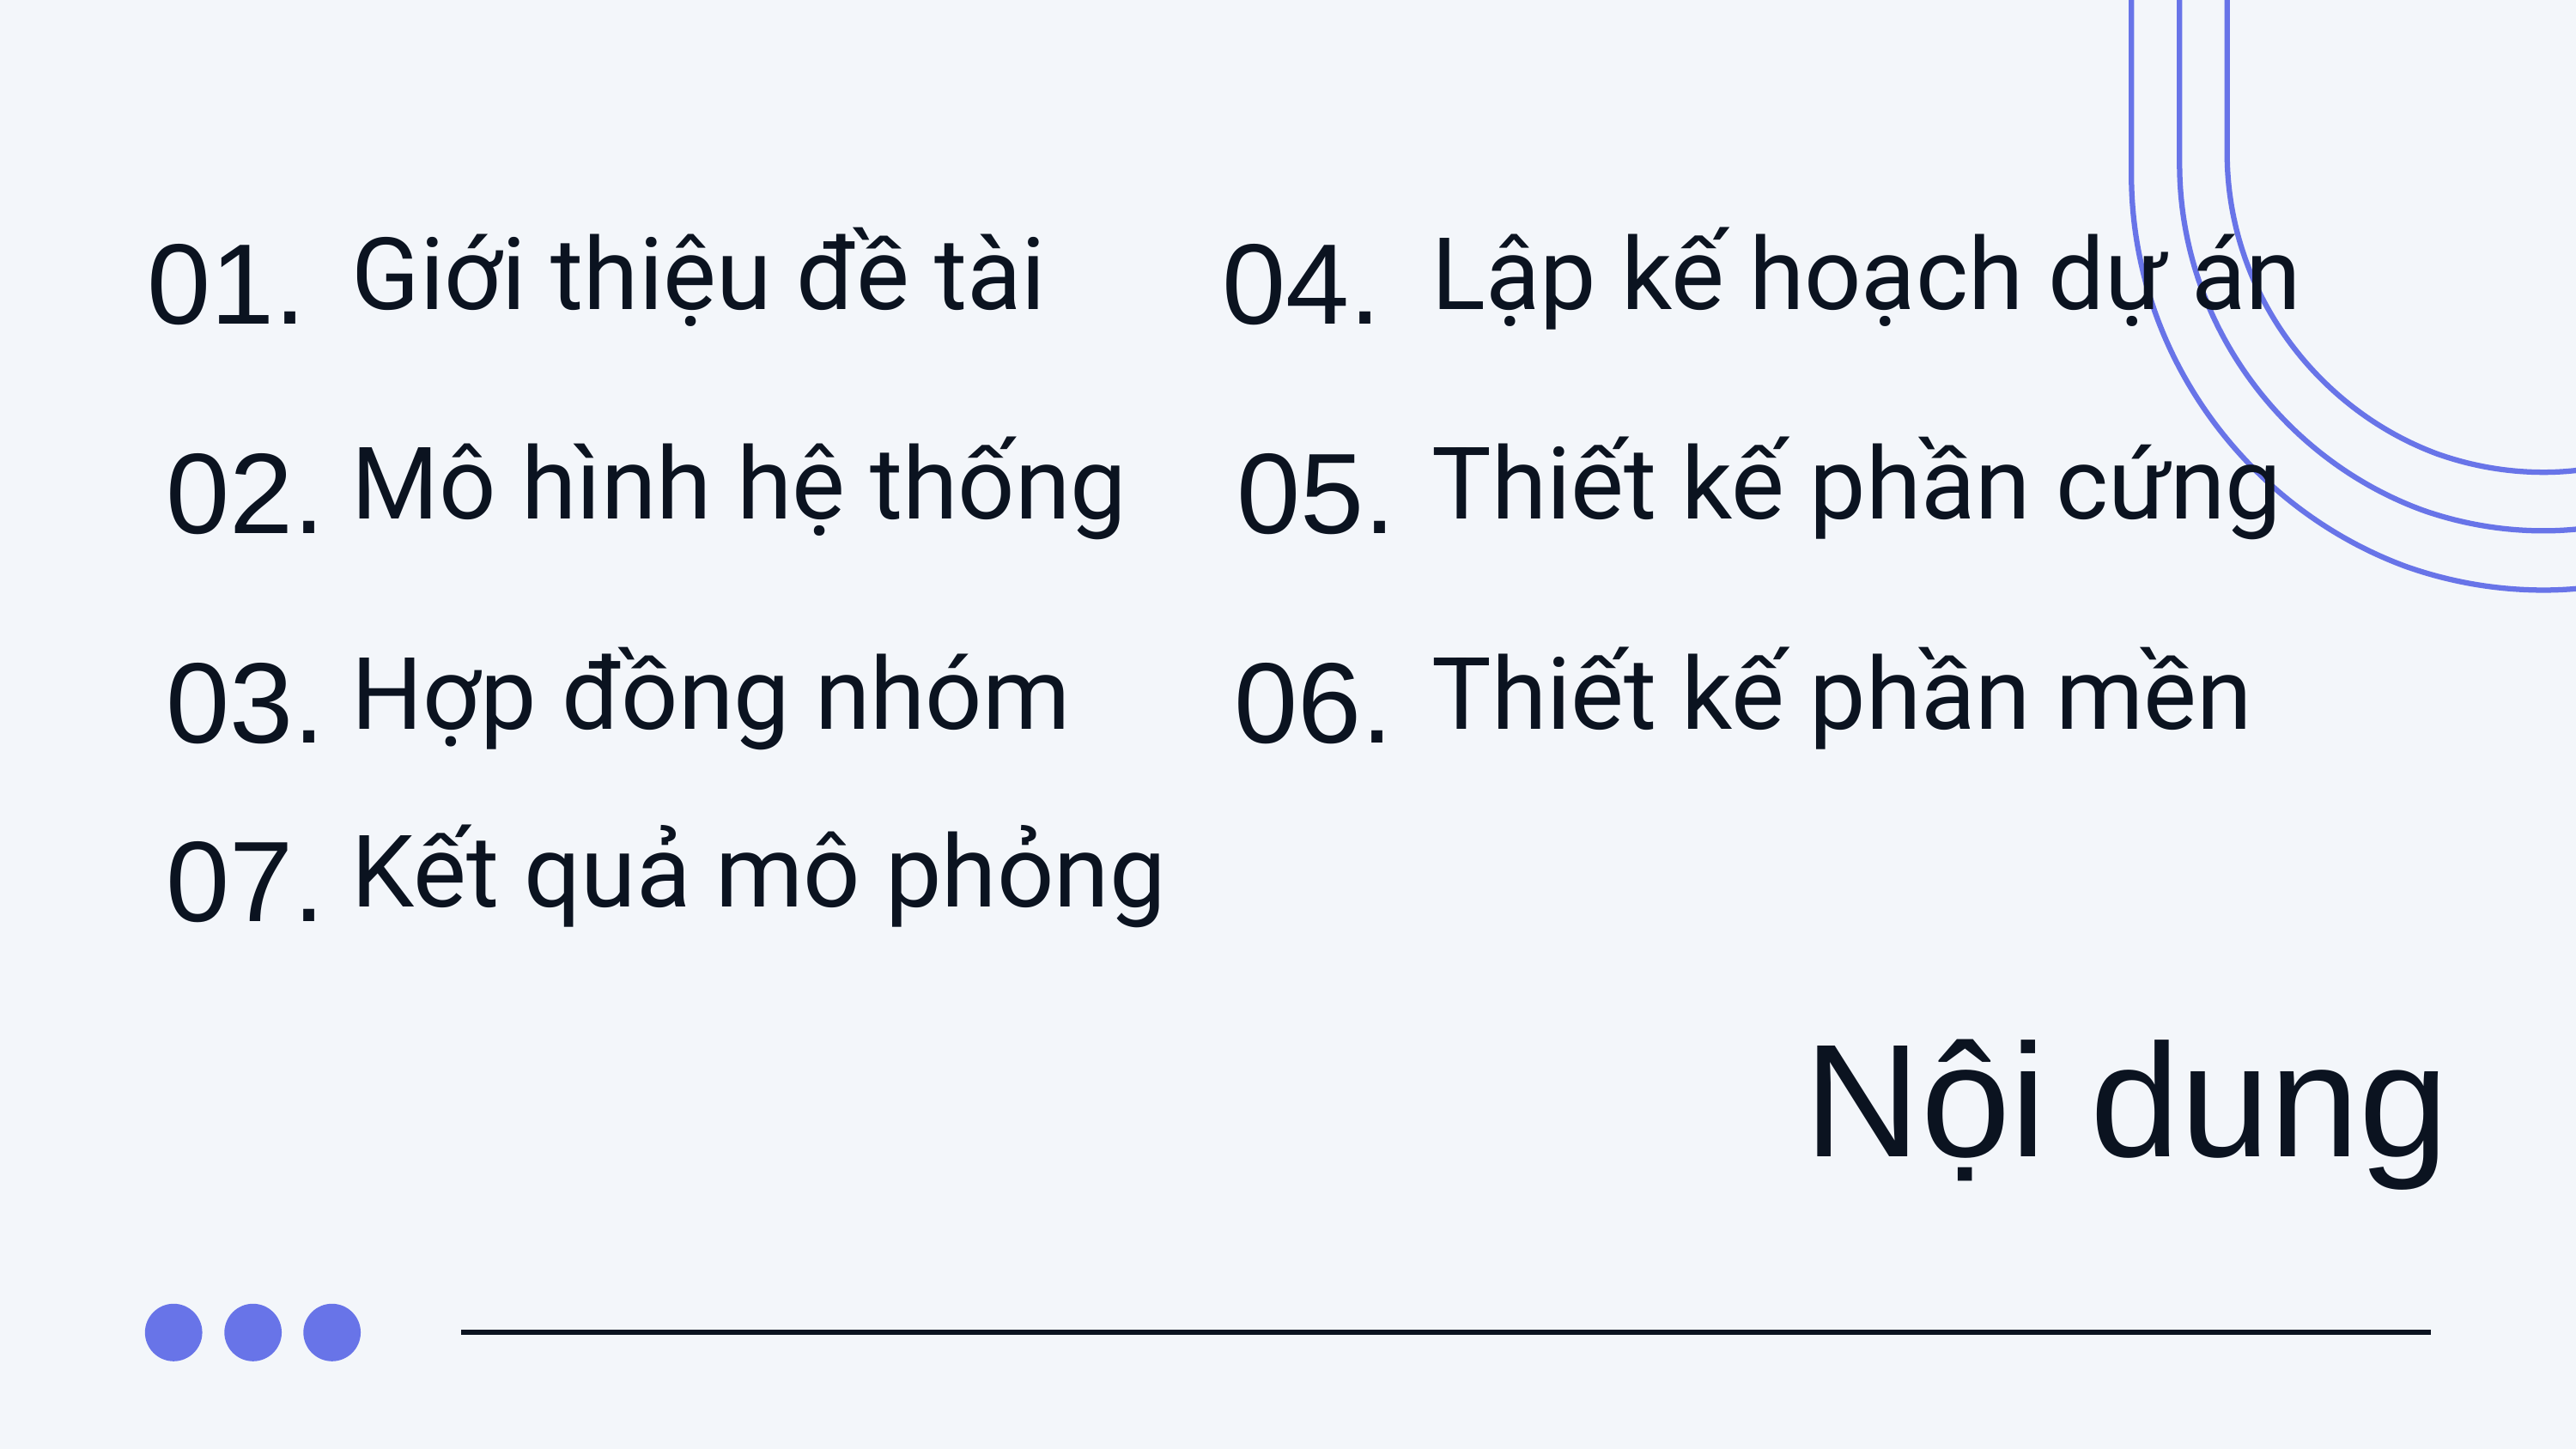

01.
04.
Lập kế hoạch dự án
Giới thiệu đề tài
02.
05.
Mô hình hệ thống
Thiết kế phần cứng
03.
06.
Hợp đồng nhóm
Thiết kế phần mền
07.
Kết quả mô phỏng
Nội dung